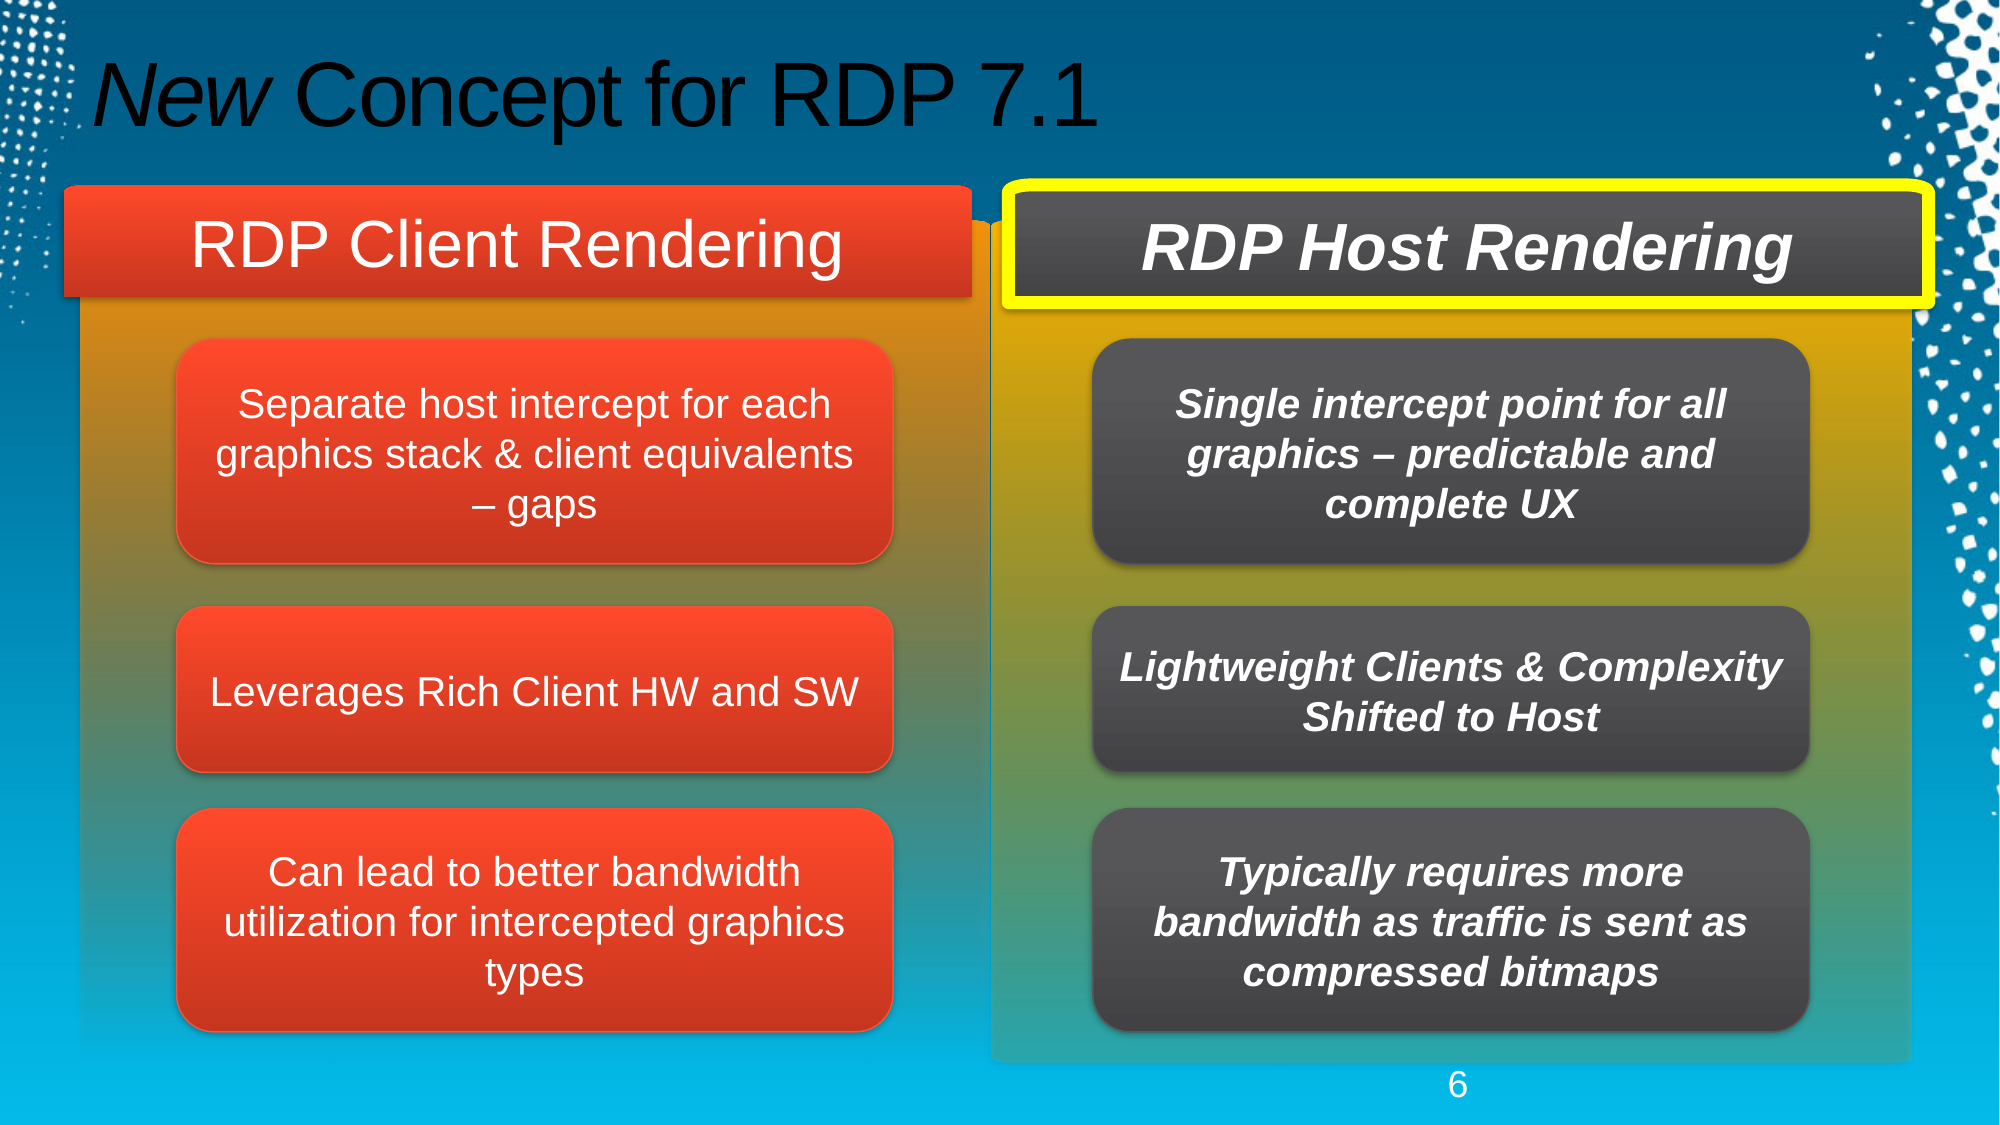

# New Concept for RDP 7.1
RDP Host Rendering
RDP Client Rendering

Separate host intercept for each graphics stack & client equivalents – gaps

Single intercept point for all graphics – predictable and complete UX
Leverages Rich Client HW and SW
Lightweight Clients & Complexity Shifted to Host
Can lead to better bandwidth utilization for intercepted graphics types
Typically requires more bandwidth as traffic is sent as compressed bitmaps
6